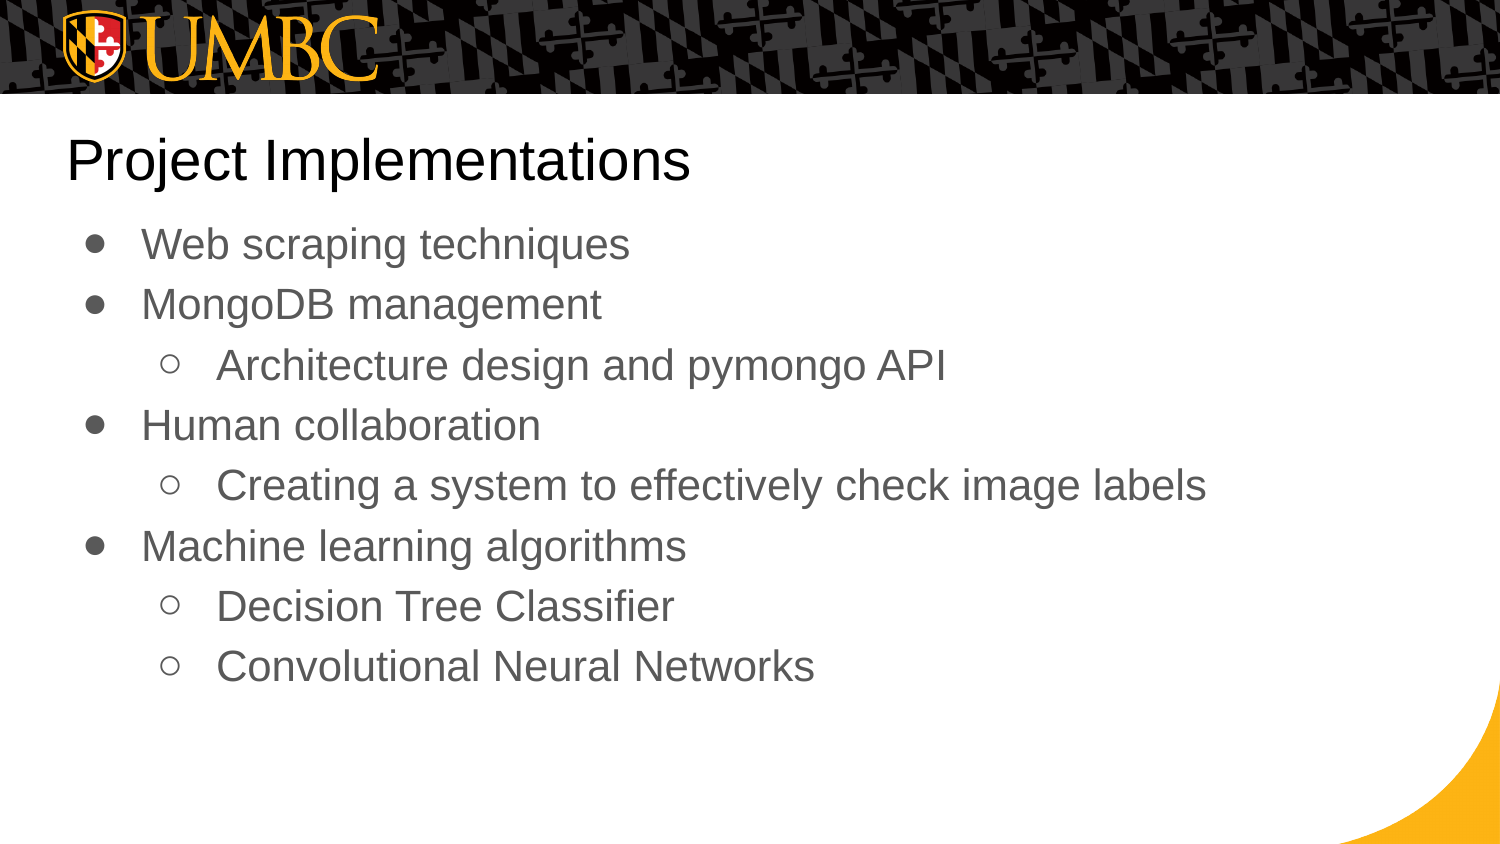

# Project Implementations
Web scraping techniques
MongoDB management
Architecture design and pymongo API
Human collaboration
Creating a system to effectively check image labels
Machine learning algorithms
Decision Tree Classifier
Convolutional Neural Networks